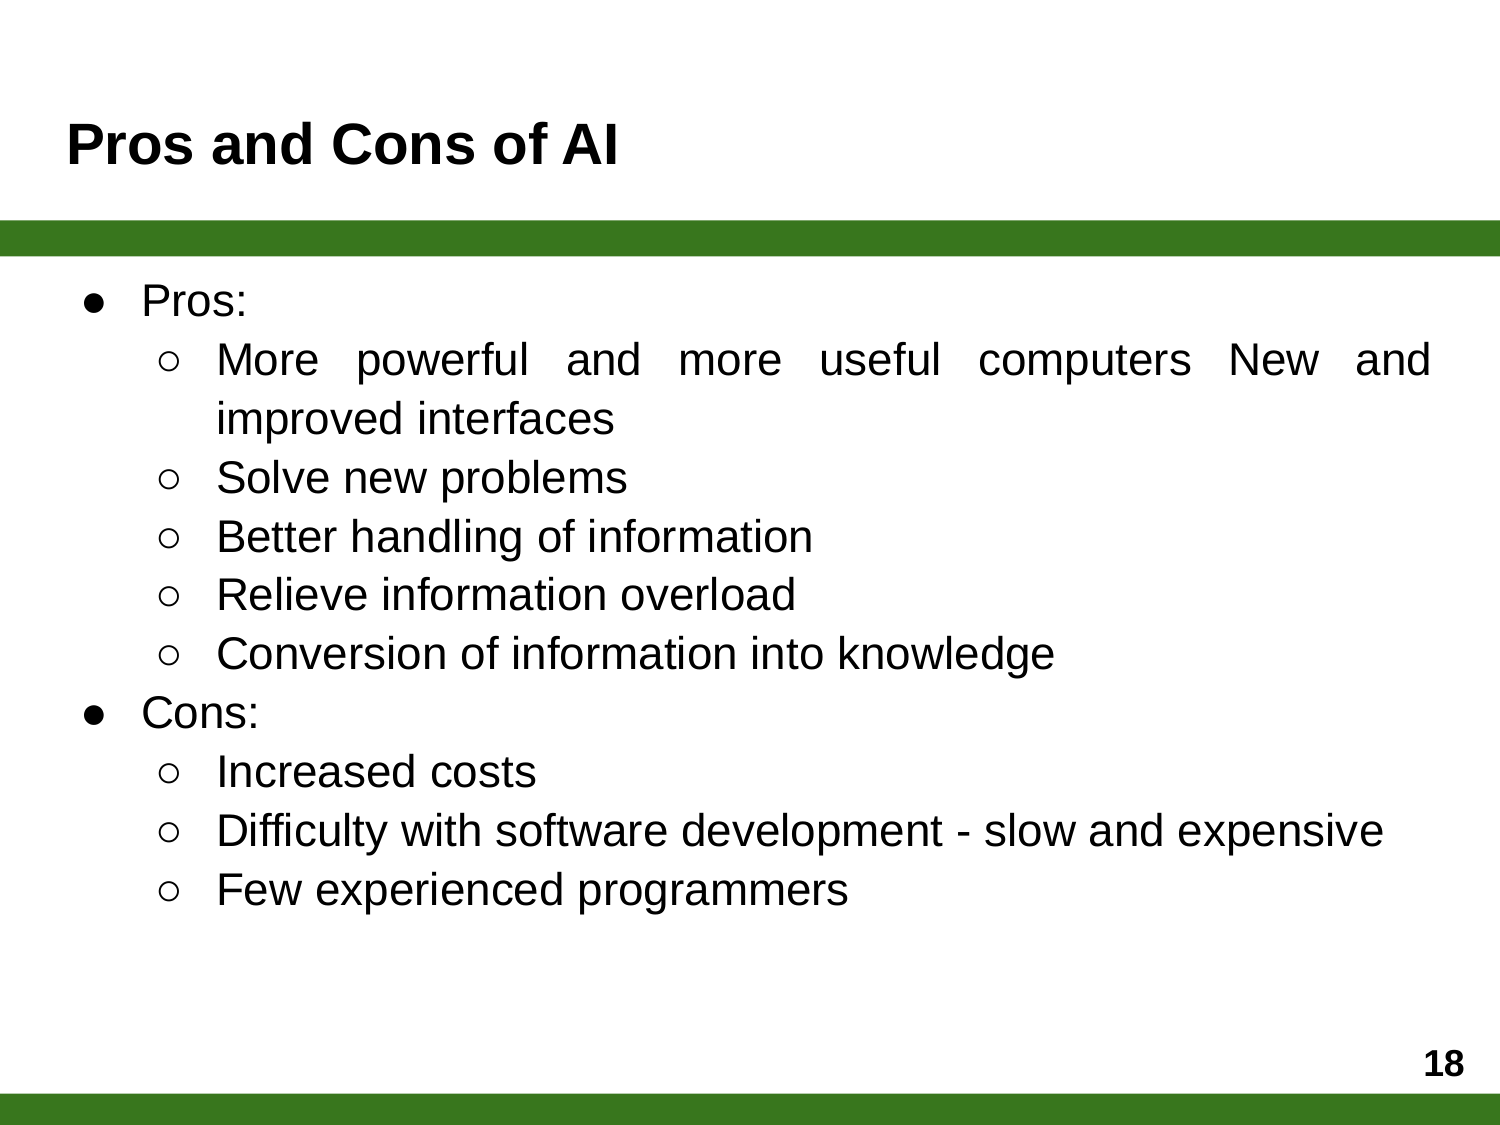

# Pros and Cons of AI
Pros:
More powerful and more useful computers New and improved interfaces
Solve new problems
Better handling of information
Relieve information overload
Conversion of information into knowledge
Cons:
Increased costs
Difficulty with software development - slow and expensive
Few experienced programmers
18